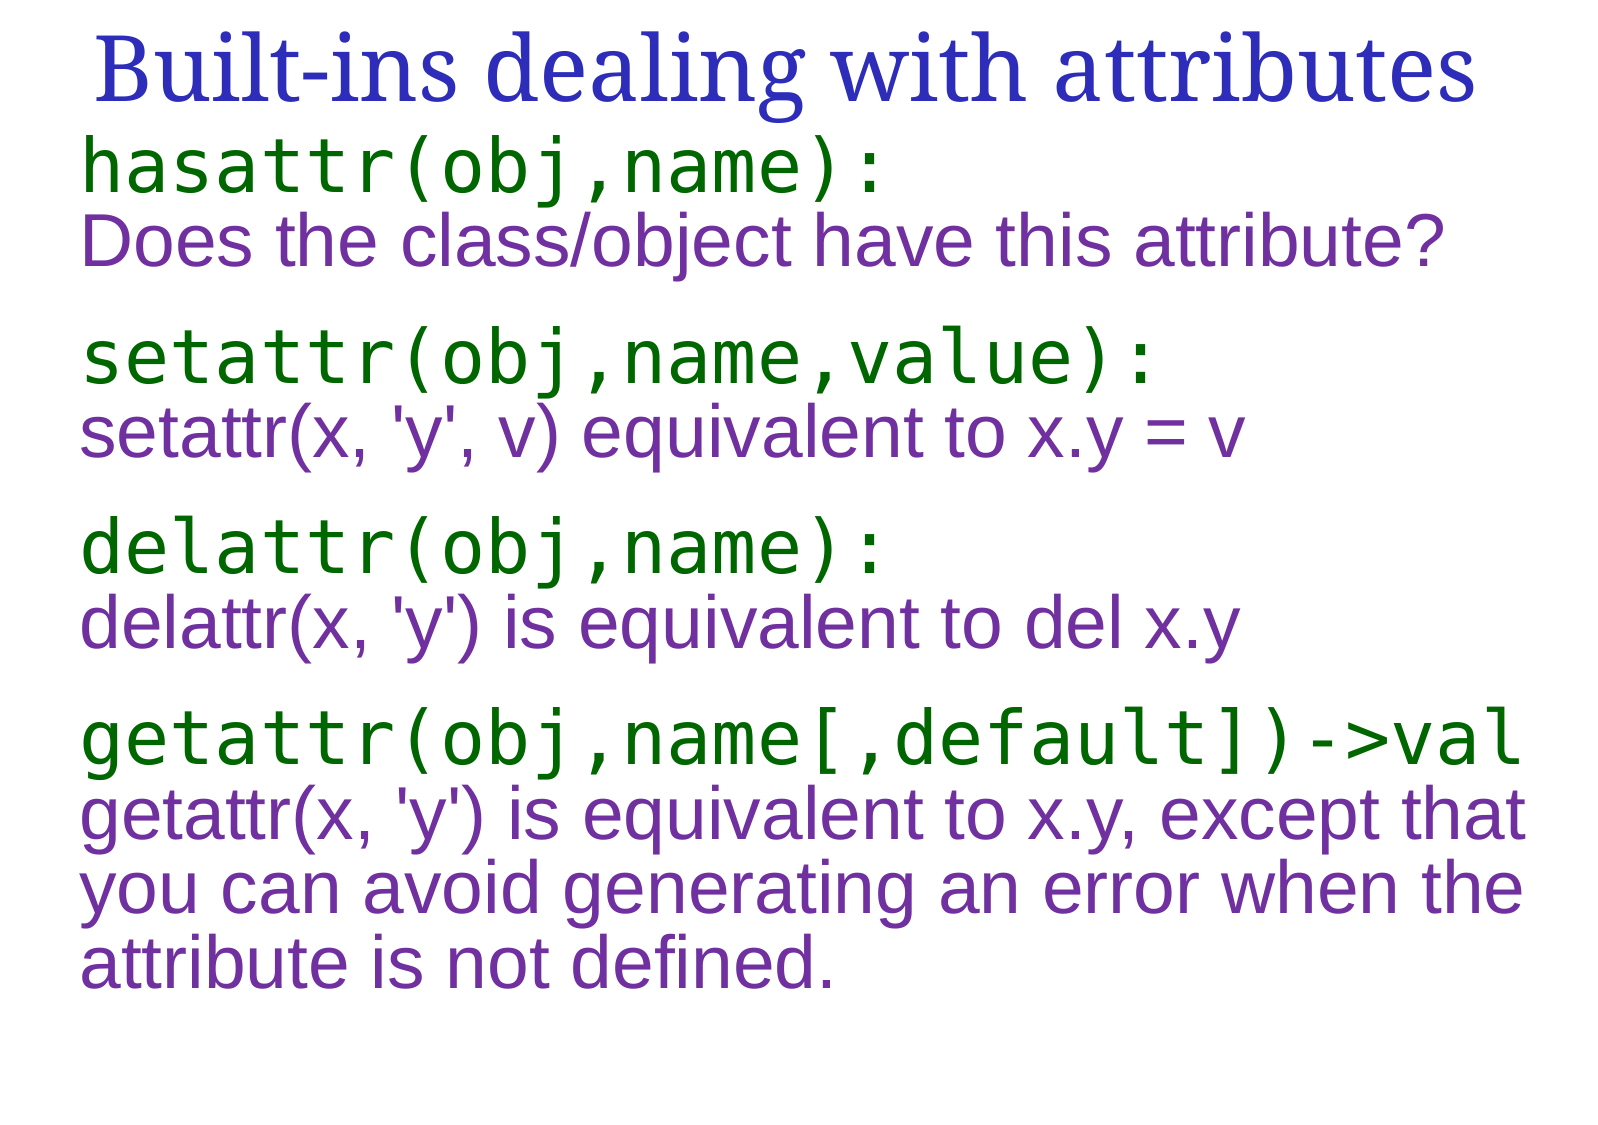

# Built-ins dealing with attributes
hasattr(obj,name):
Does the class/object have this attribute?

setattr(obj,name,value):
setattr(x, 'y', v) equivalent to x.y = v
delattr(obj,name):
delattr(x, 'y') is equivalent to del x.y
getattr(obj,name[,default])->val getattr(x, 'y') is equivalent to x.y, except that you can avoid generating an error when the attribute is not defined.